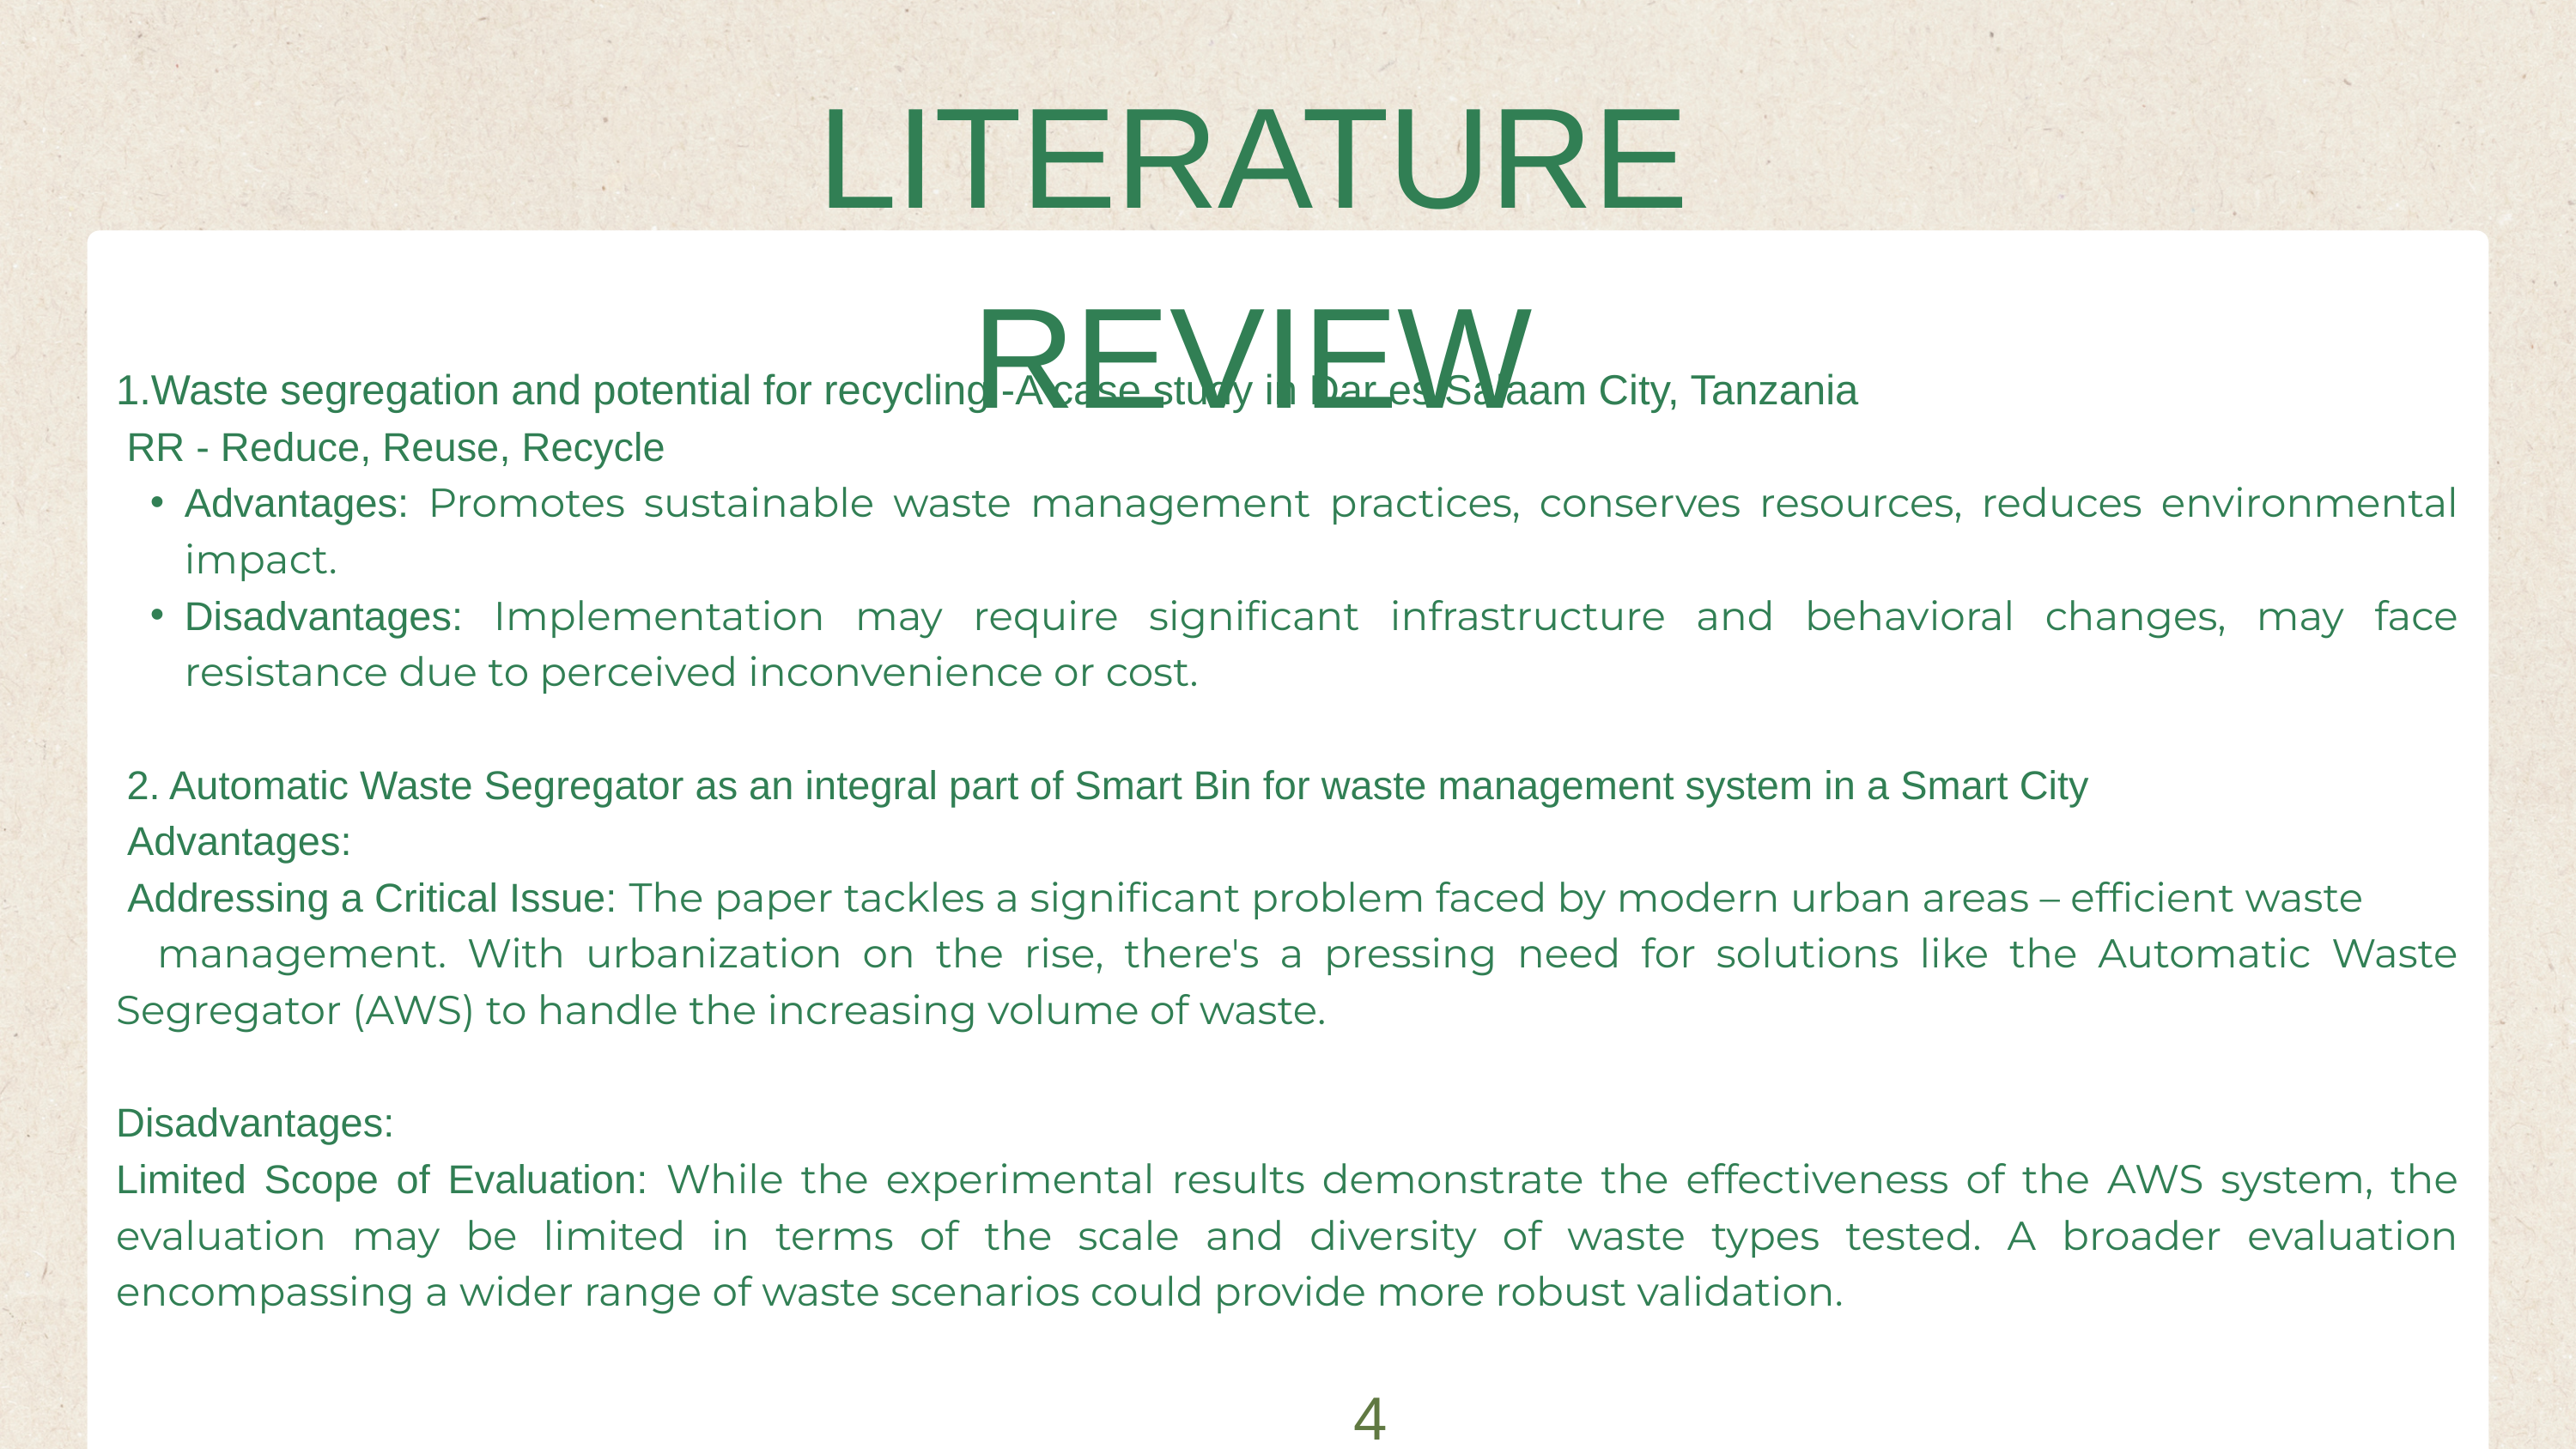

LITERATURE REVIEW

1.Waste segregation and potential for recycling -A case study in Dar es Salaam City, Tanzania
 RR - Reduce, Reuse, Recycle
Advantages: Promotes sustainable waste management practices, conserves resources, reduces environmental impact.
Disadvantages: Implementation may require significant infrastructure and behavioral changes, may face resistance due to perceived inconvenience or cost.

 2. Automatic Waste Segregator as an integral part of Smart Bin for waste management system in a Smart City
 Advantages:
 Addressing a Critical Issue: The paper tackles a significant problem faced by modern urban areas – efficient waste            management. With urbanization on the rise, there's a pressing need for solutions like the Automatic Waste Segregator (AWS) to handle the increasing volume of waste.

Disadvantages:
Limited Scope of Evaluation: While the experimental results demonstrate the effectiveness of the AWS system, the evaluation may be limited in terms of the scale and diversity of waste types tested. A broader evaluation encompassing a wider range of waste scenarios could provide more robust validation.

4